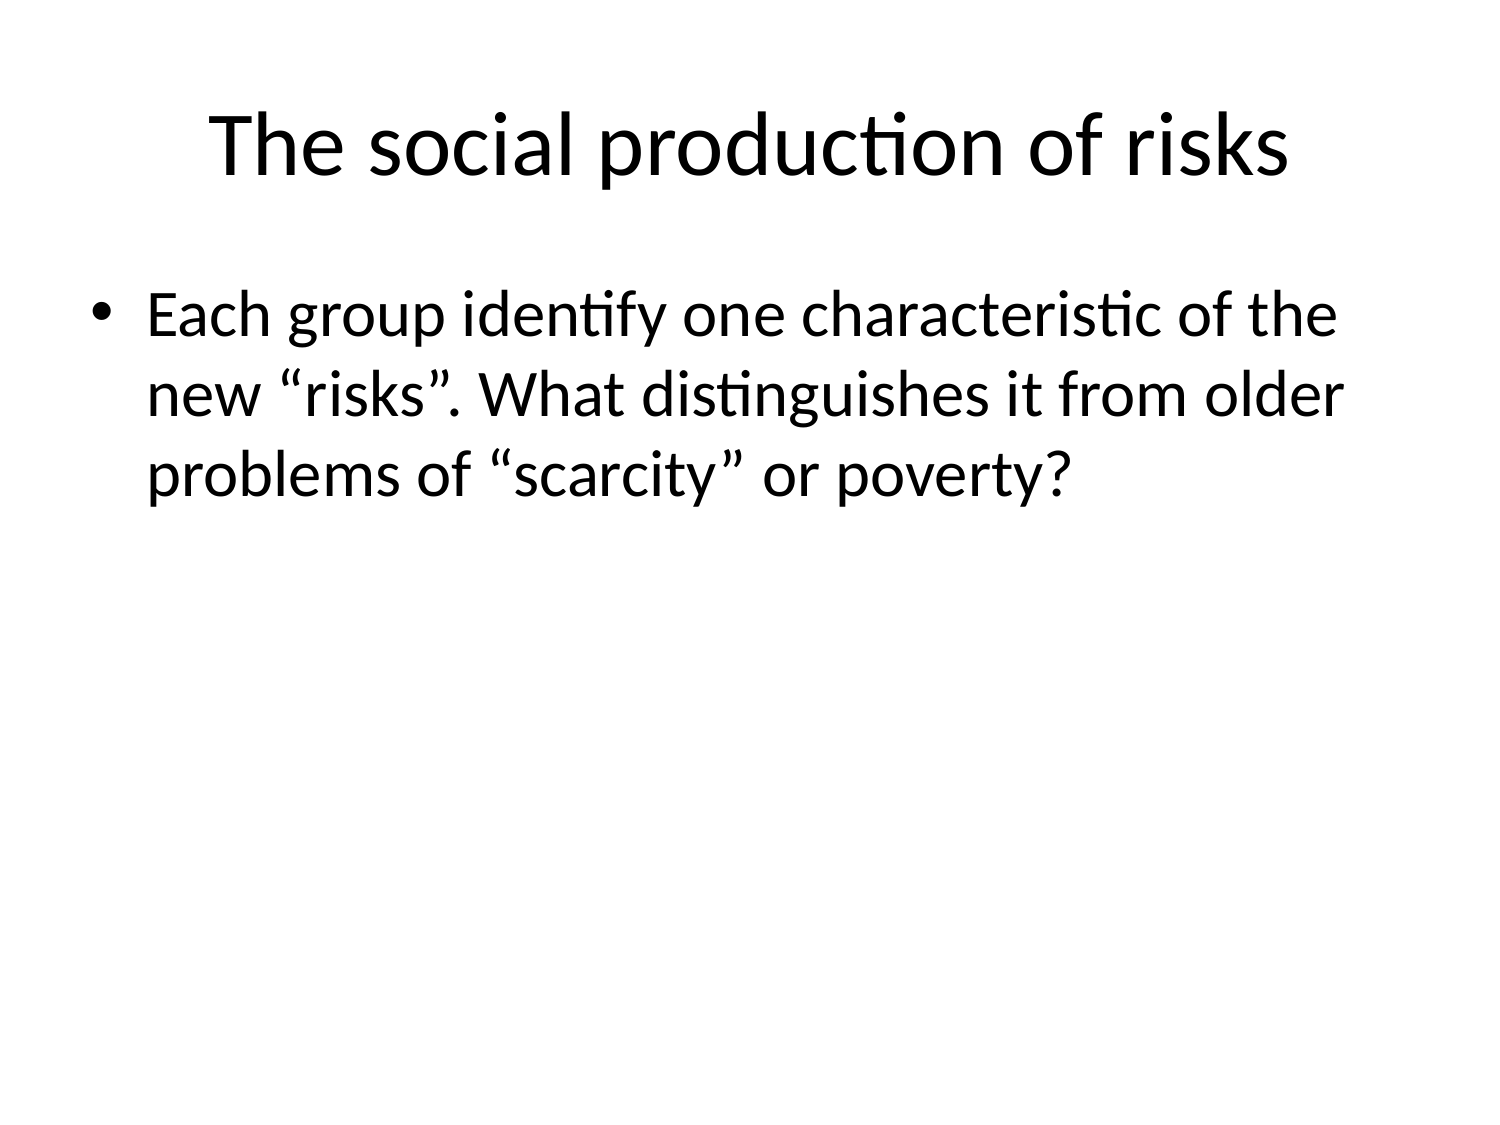

# The social production of risks
Each group identify one characteristic of the new “risks”. What distinguishes it from older problems of “scarcity” or poverty?